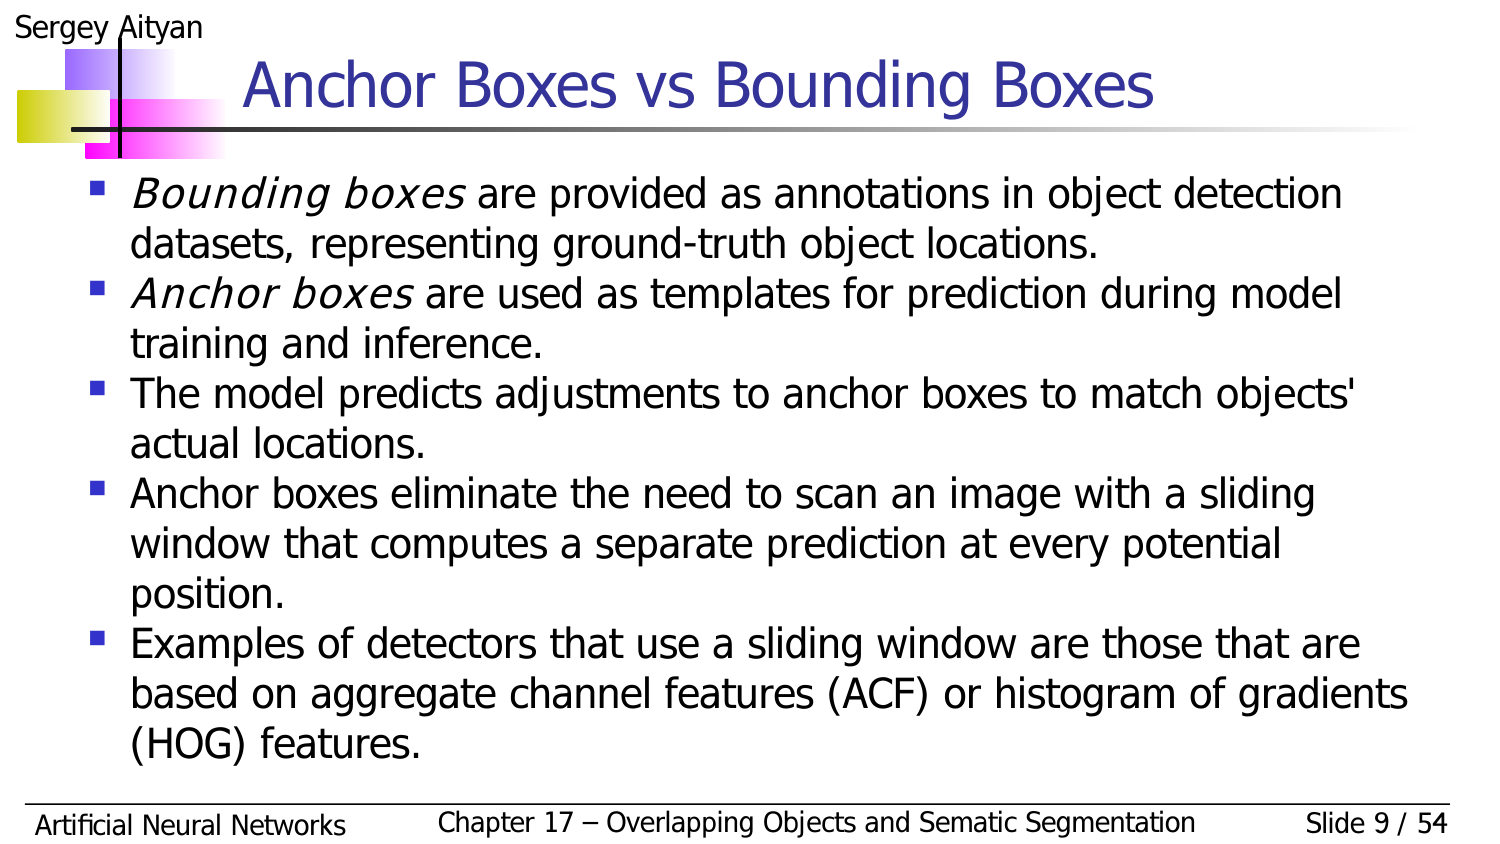

# Anchor Boxes vs Bounding Boxes
Bounding boxes are provided as annotations in object detection datasets, representing ground-truth object locations.
Anchor boxes are used as templates for prediction during model training and inference.
The model predicts adjustments to anchor boxes to match objects' actual locations.
Anchor boxes eliminate the need to scan an image with a sliding window that computes a separate prediction at every potential position.
Examples of detectors that use a sliding window are those that are based on aggregate channel features (ACF) or histogram of gradients (HOG) features.